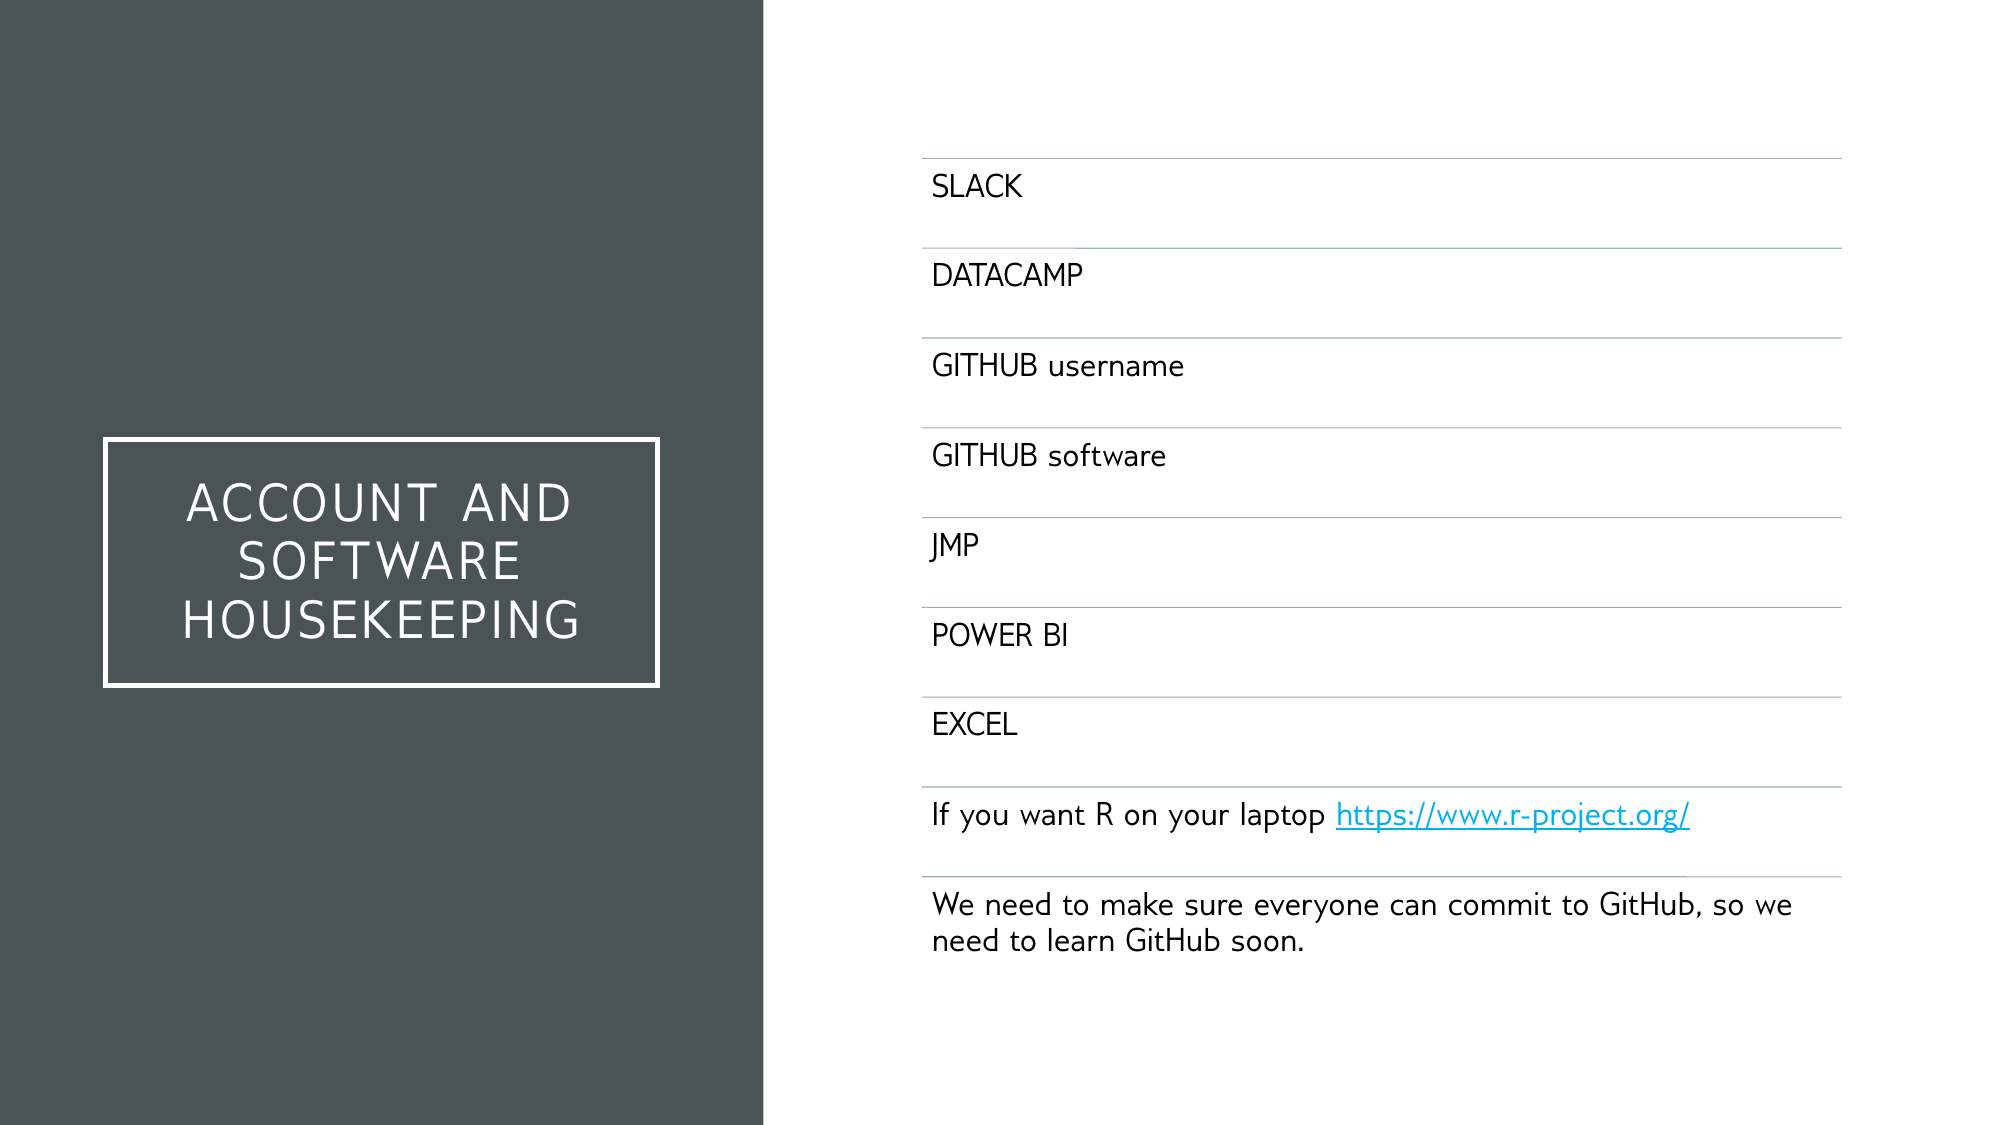

SLACK
DATACAMP
GITHUB username
GITHUB software
JMP
POWER BI
EXCEL
If you want R on your laptop https://www.r-project.org/
We need to make sure everyone can commit to GitHub, so we need to learn GitHub soon.
# ACCOUNT AND SOFTWARE HOUSEKEEPING